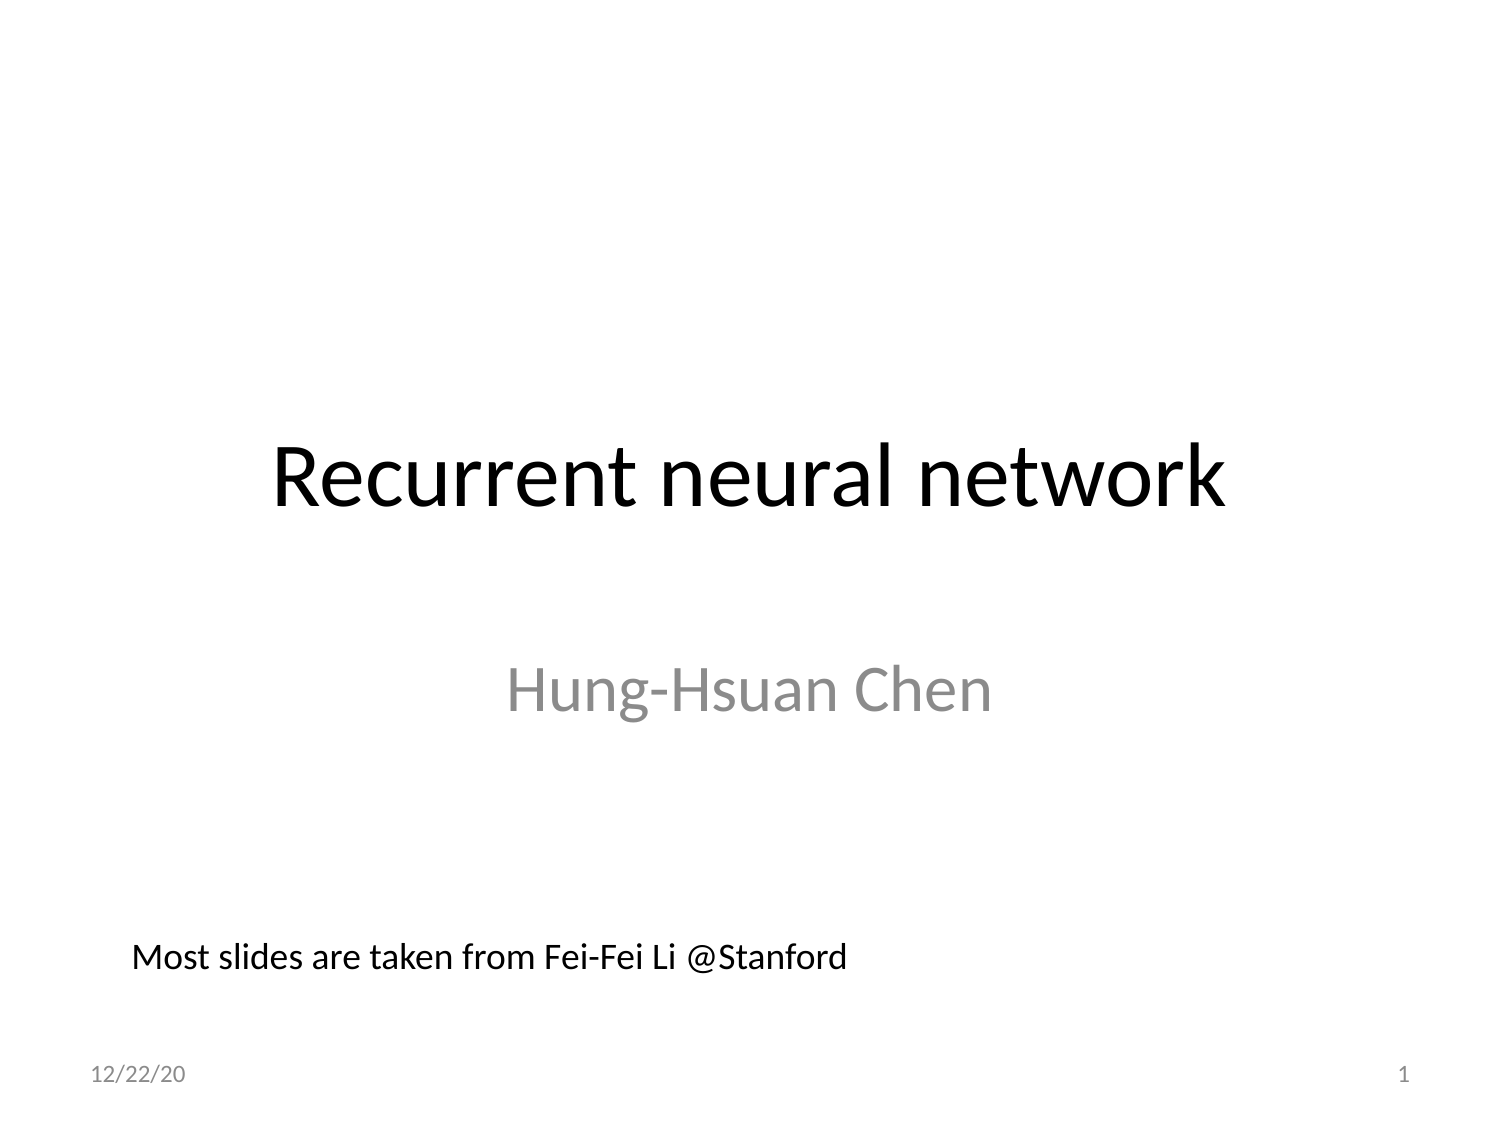

# Recurrent neural network
Hung-Hsuan Chen
Most slides are taken from Fei-Fei Li @Stanford
12/22/20
1